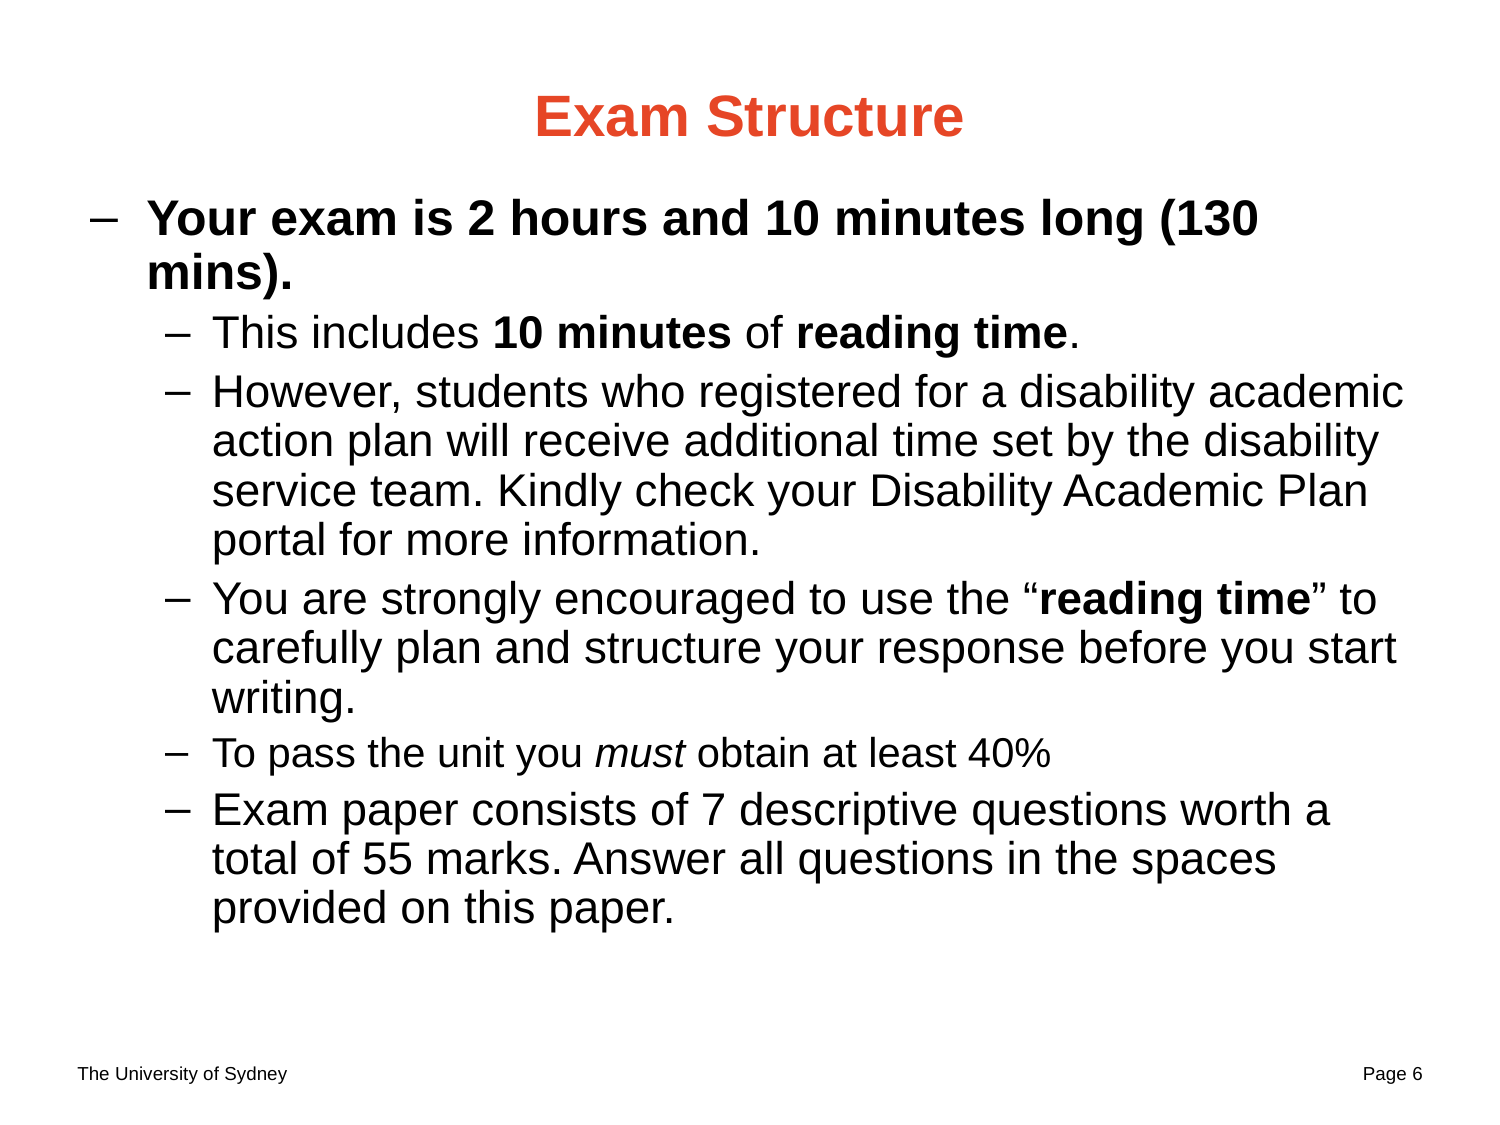

# Exam Structure
Your exam is 2 hours and 10 minutes long (130 mins).
This includes 10 minutes of reading time.
However, students who registered for a disability academic action plan will receive additional time set by the disability service team. Kindly check your Disability Academic Plan portal for more information.
You are strongly encouraged to use the “reading time” to carefully plan and structure your response before you start writing.
To pass the unit you must obtain at least 40%
Exam paper consists of 7 descriptive questions worth a total of 55 marks. Answer all questions in the spaces provided on this paper.